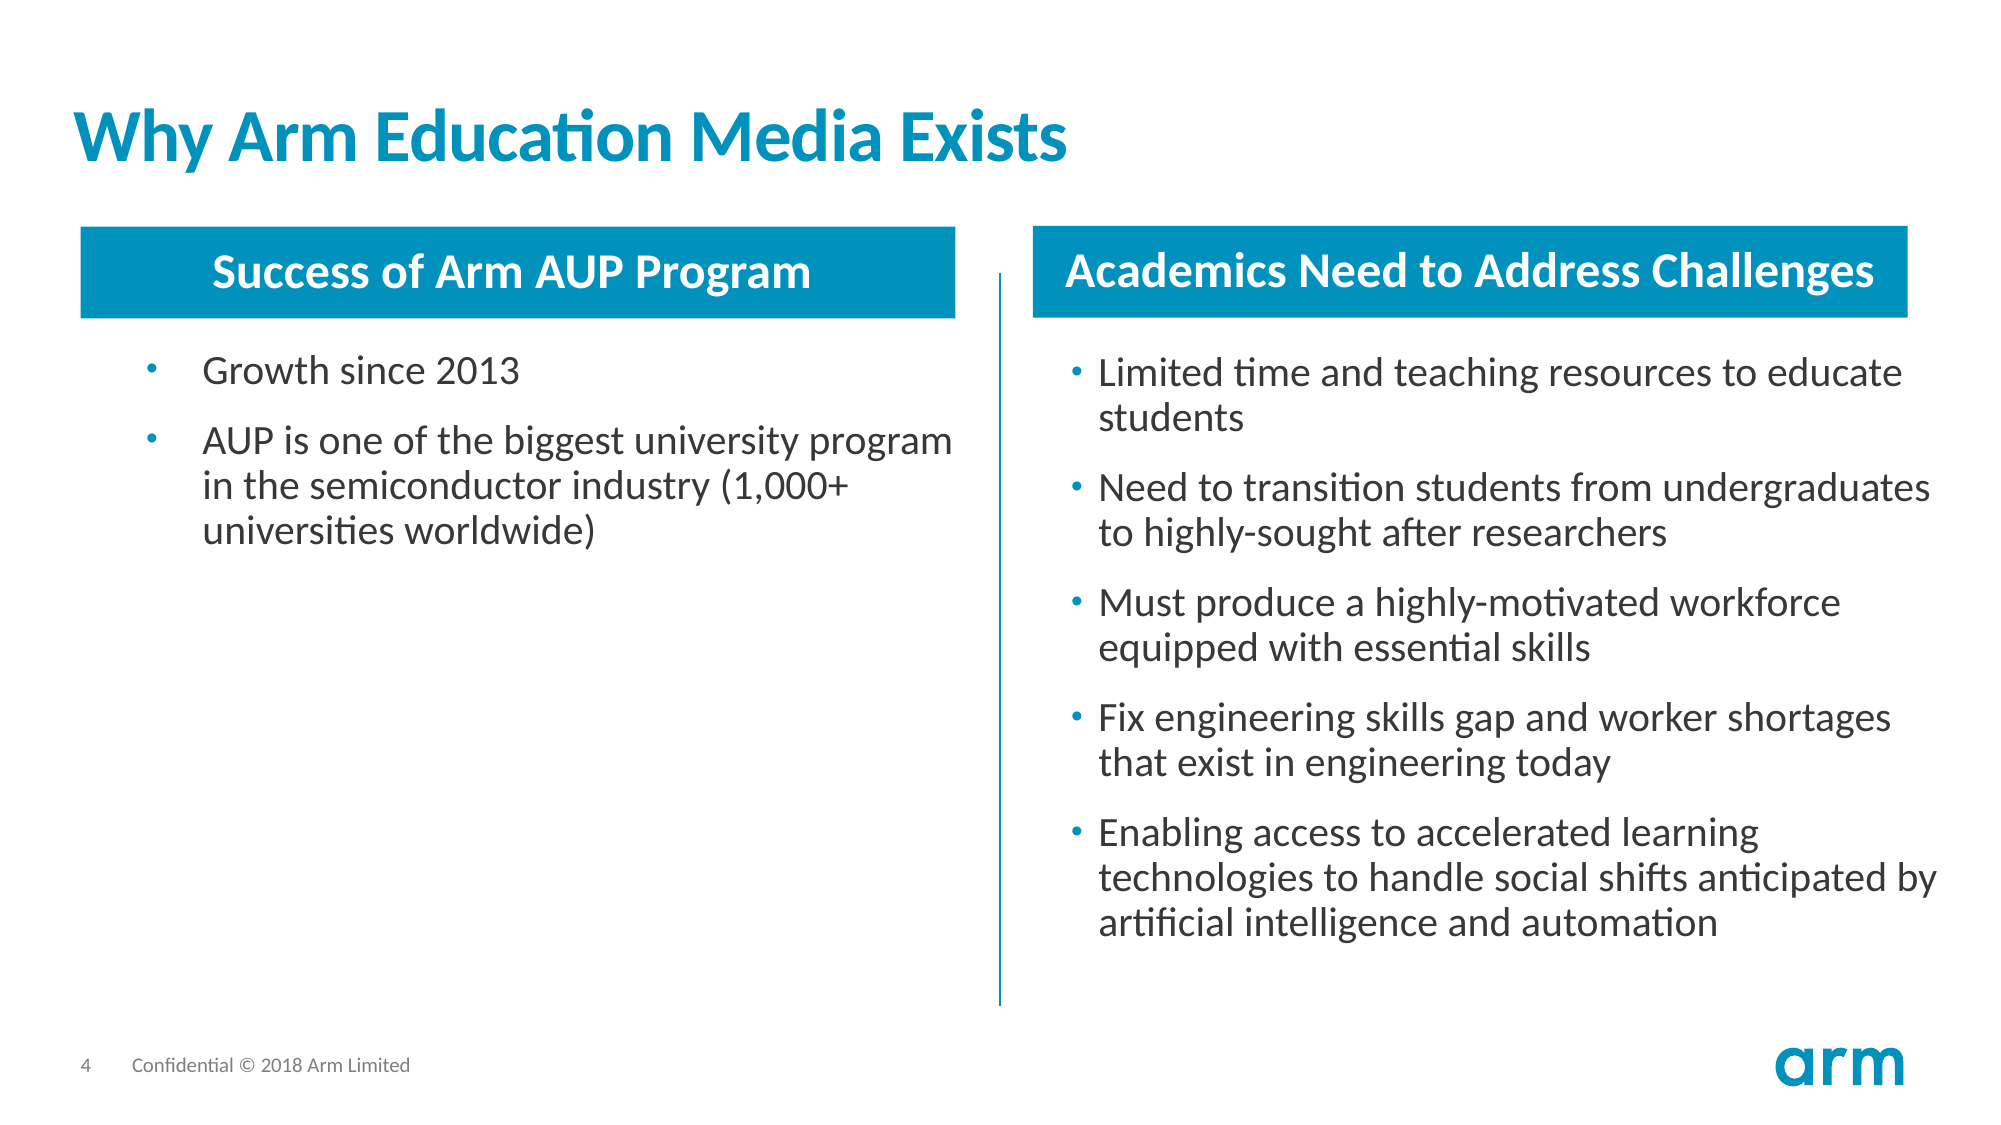

# Why Arm Education Media Exists
Academics Need to Address Challenges
Success of Arm AUP Program
Growth since 2013
AUP is one of the biggest university program in the semiconductor industry (1,000+ universities worldwide)

Limited time and teaching resources to educate students
Need to transition students from undergraduates to highly-sought after researchers
Must produce a highly-motivated workforce equipped with essential skills
Fix engineering skills gap and worker shortages that exist in engineering today
Enabling access to accelerated learning technologies to handle social shifts anticipated by artificial intelligence and automation